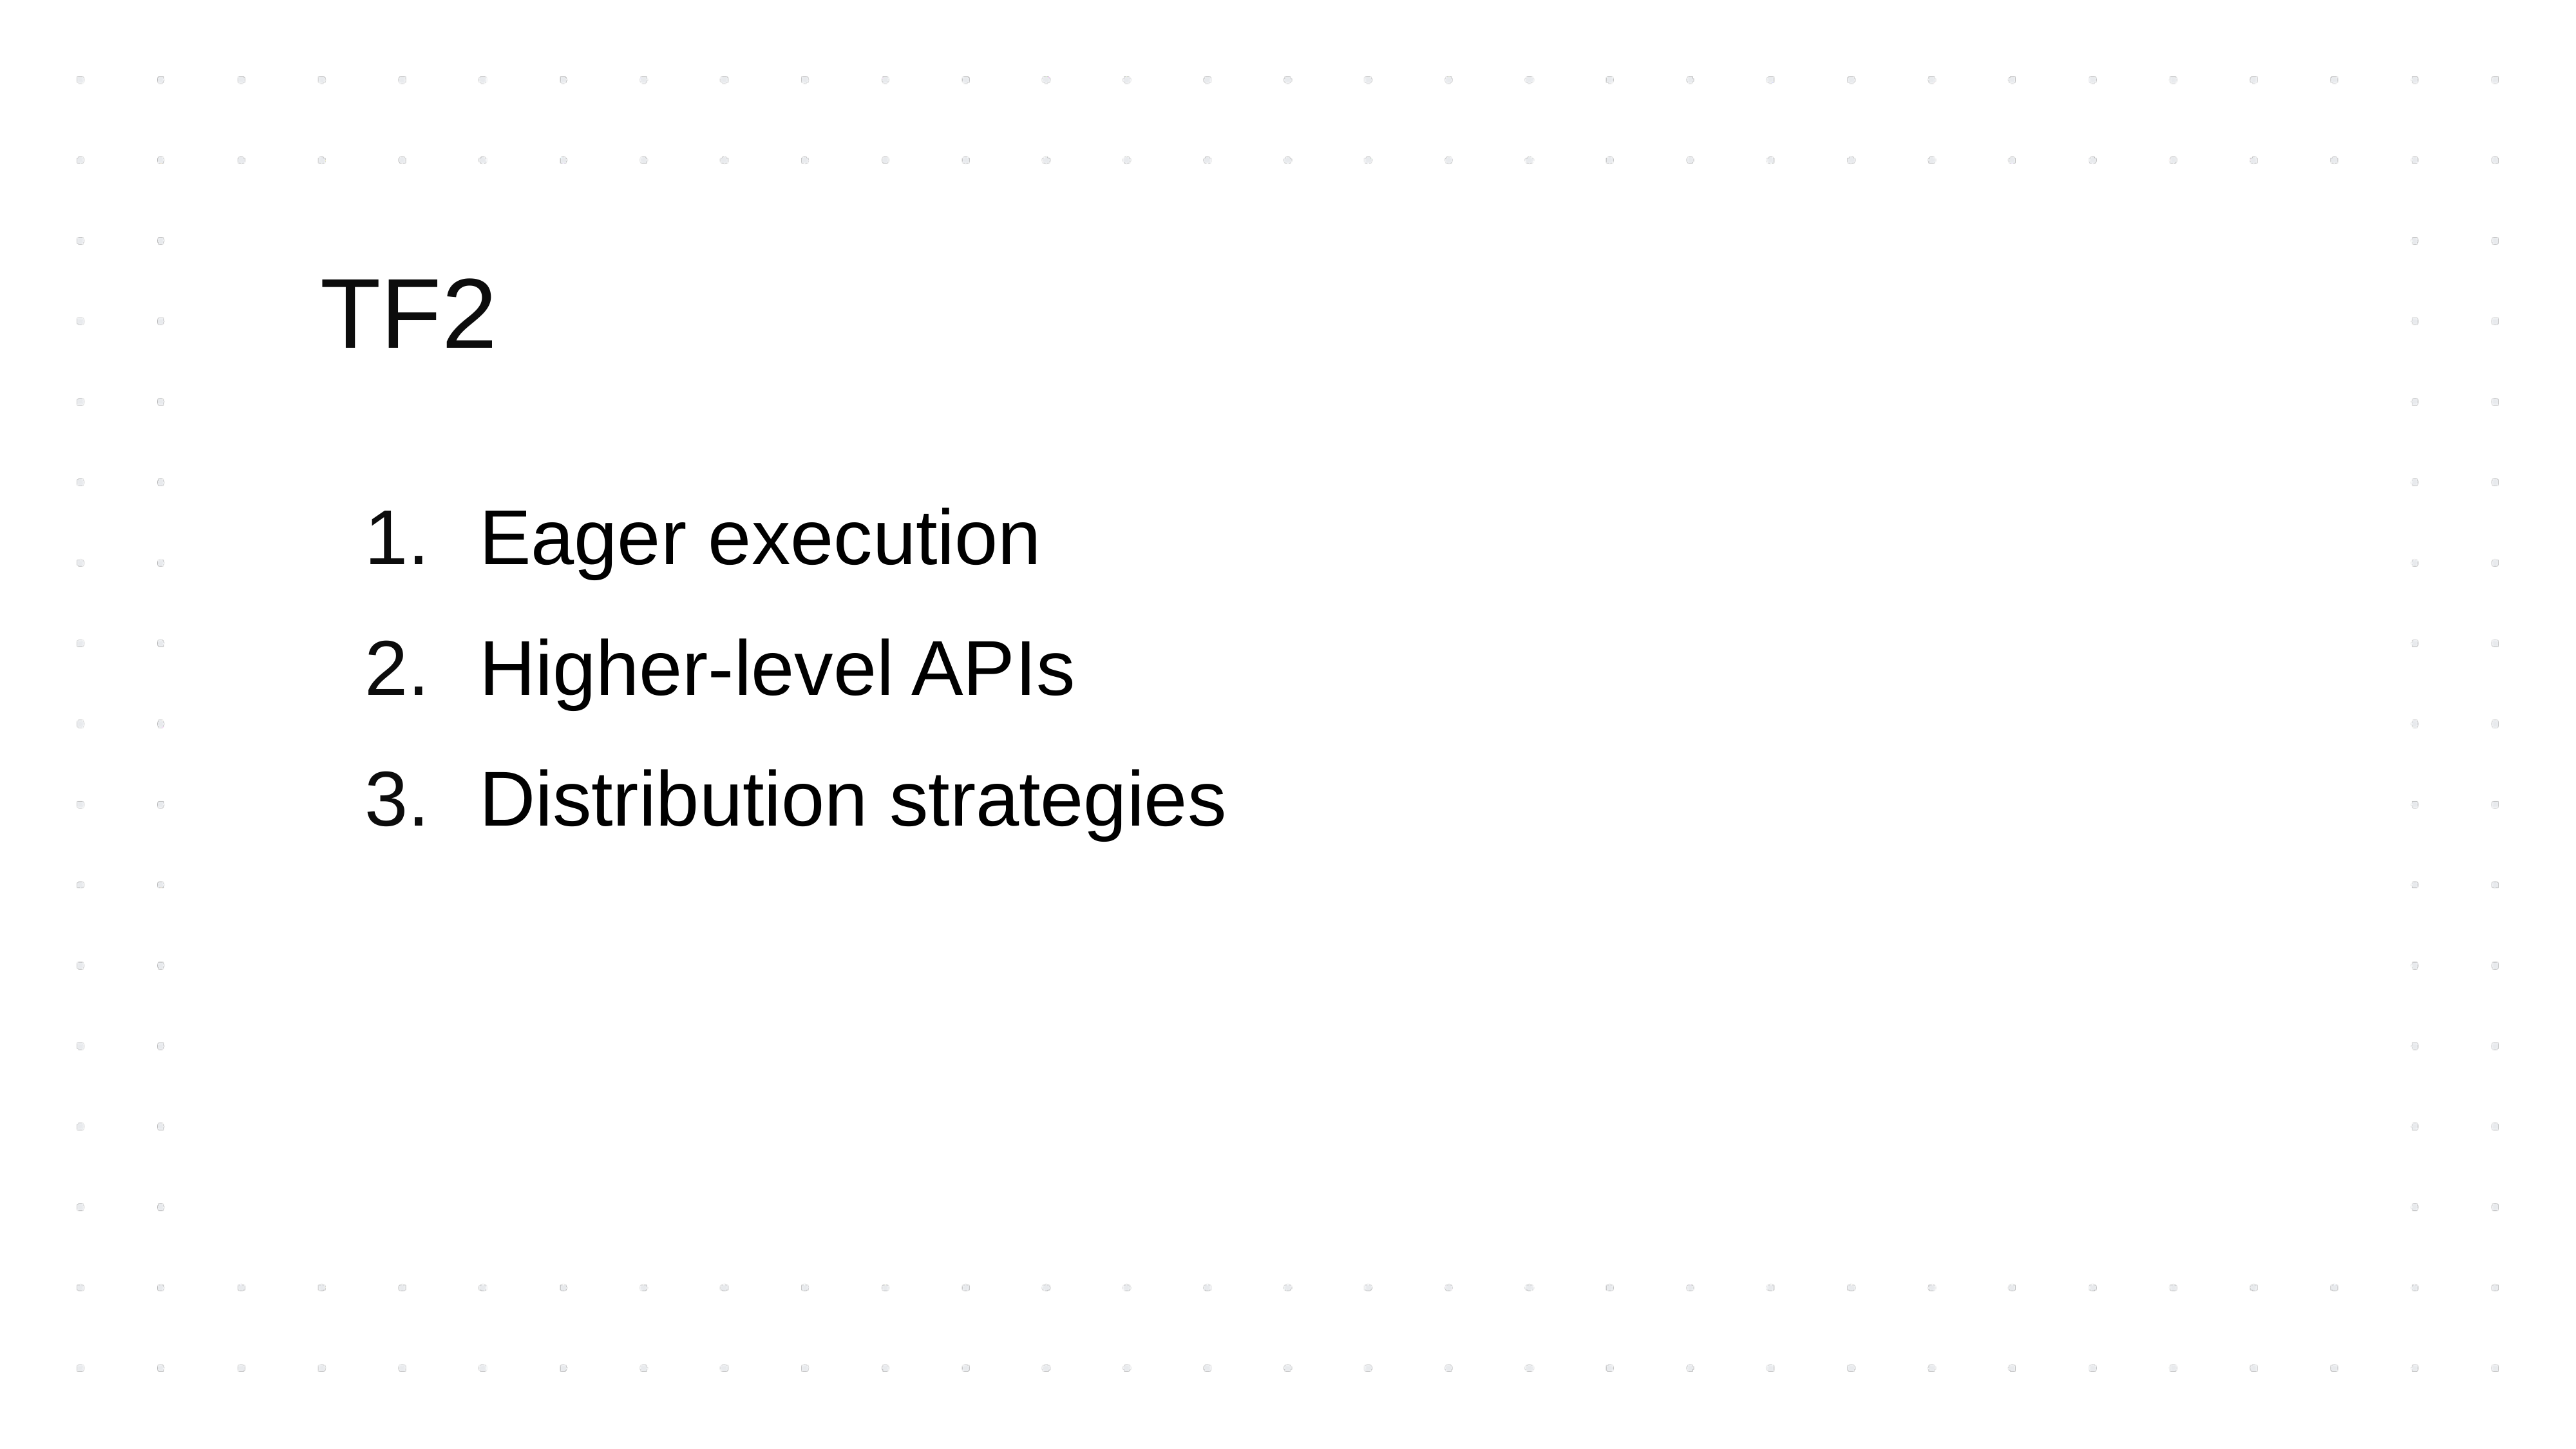

TF2

# Eager execution
Higher-level APIs
Distribution strategies